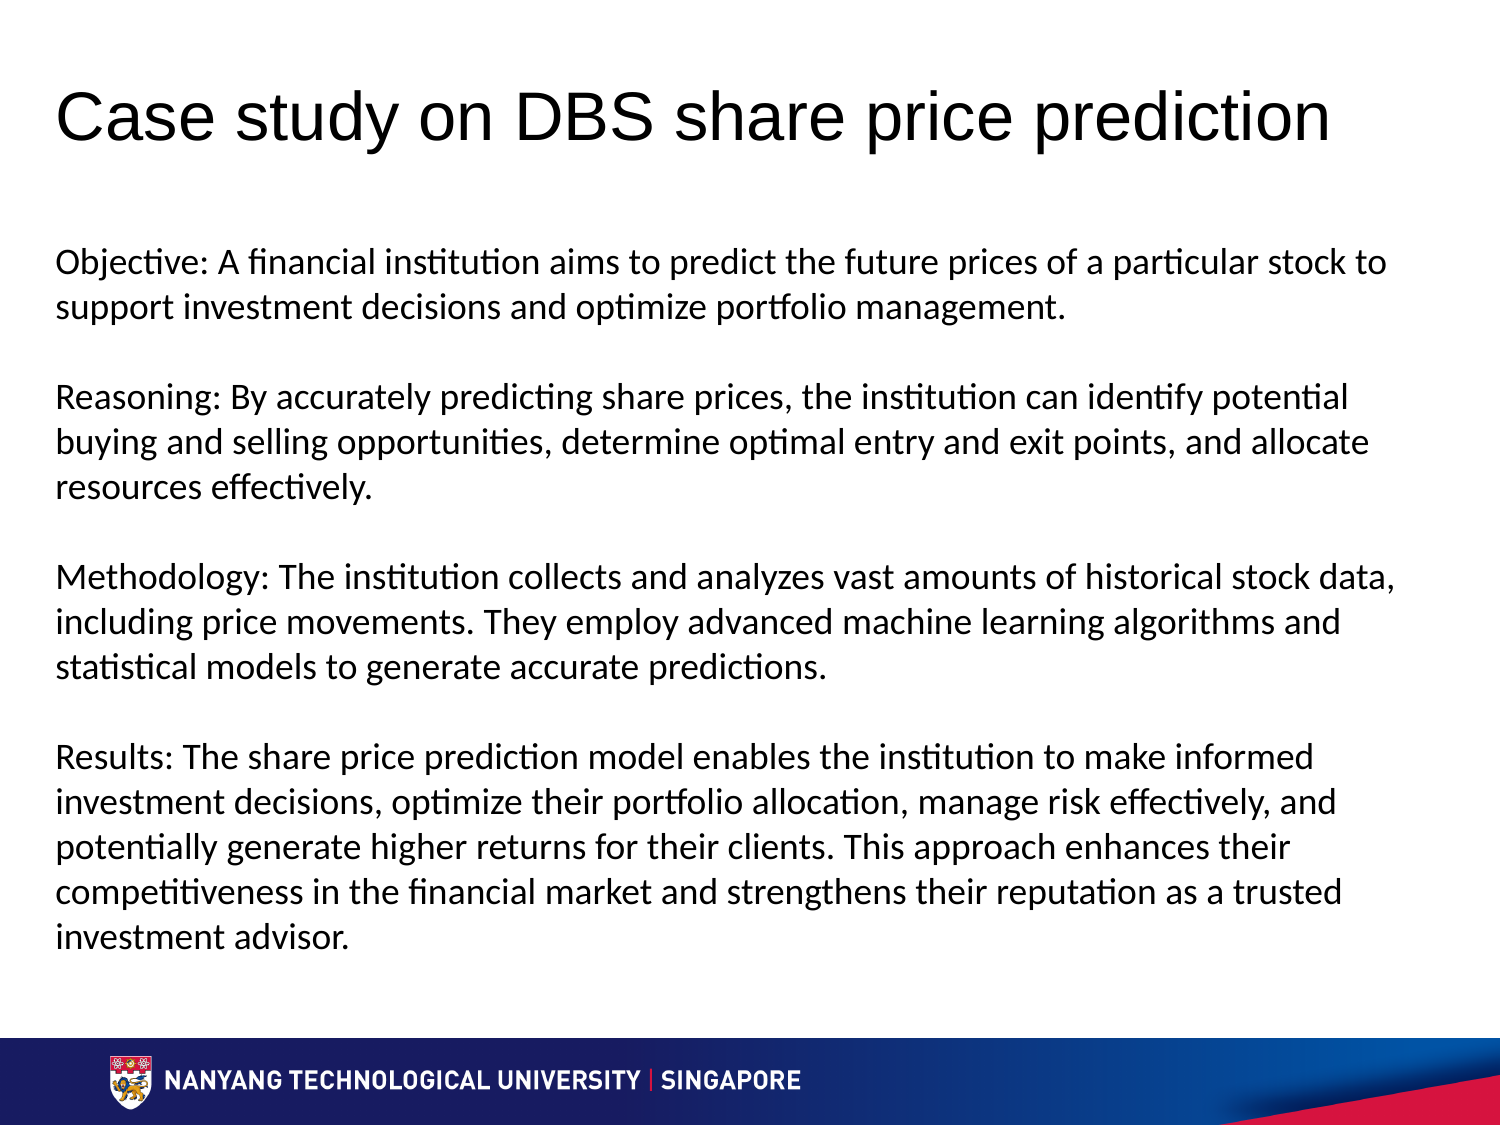

# Case study on DBS share price prediction
Objective: A financial institution aims to predict the future prices of a particular stock to support investment decisions and optimize portfolio management.

Reasoning: By accurately predicting share prices, the institution can identify potential buying and selling opportunities, determine optimal entry and exit points, and allocate resources effectively.

Methodology: The institution collects and analyzes vast amounts of historical stock data, including price movements. They employ advanced machine learning algorithms and statistical models to generate accurate predictions.

Results: The share price prediction model enables the institution to make informed investment decisions, optimize their portfolio allocation, manage risk effectively, and potentially generate higher returns for their clients. This approach enhances their competitiveness in the financial market and strengthens their reputation as a trusted investment advisor.